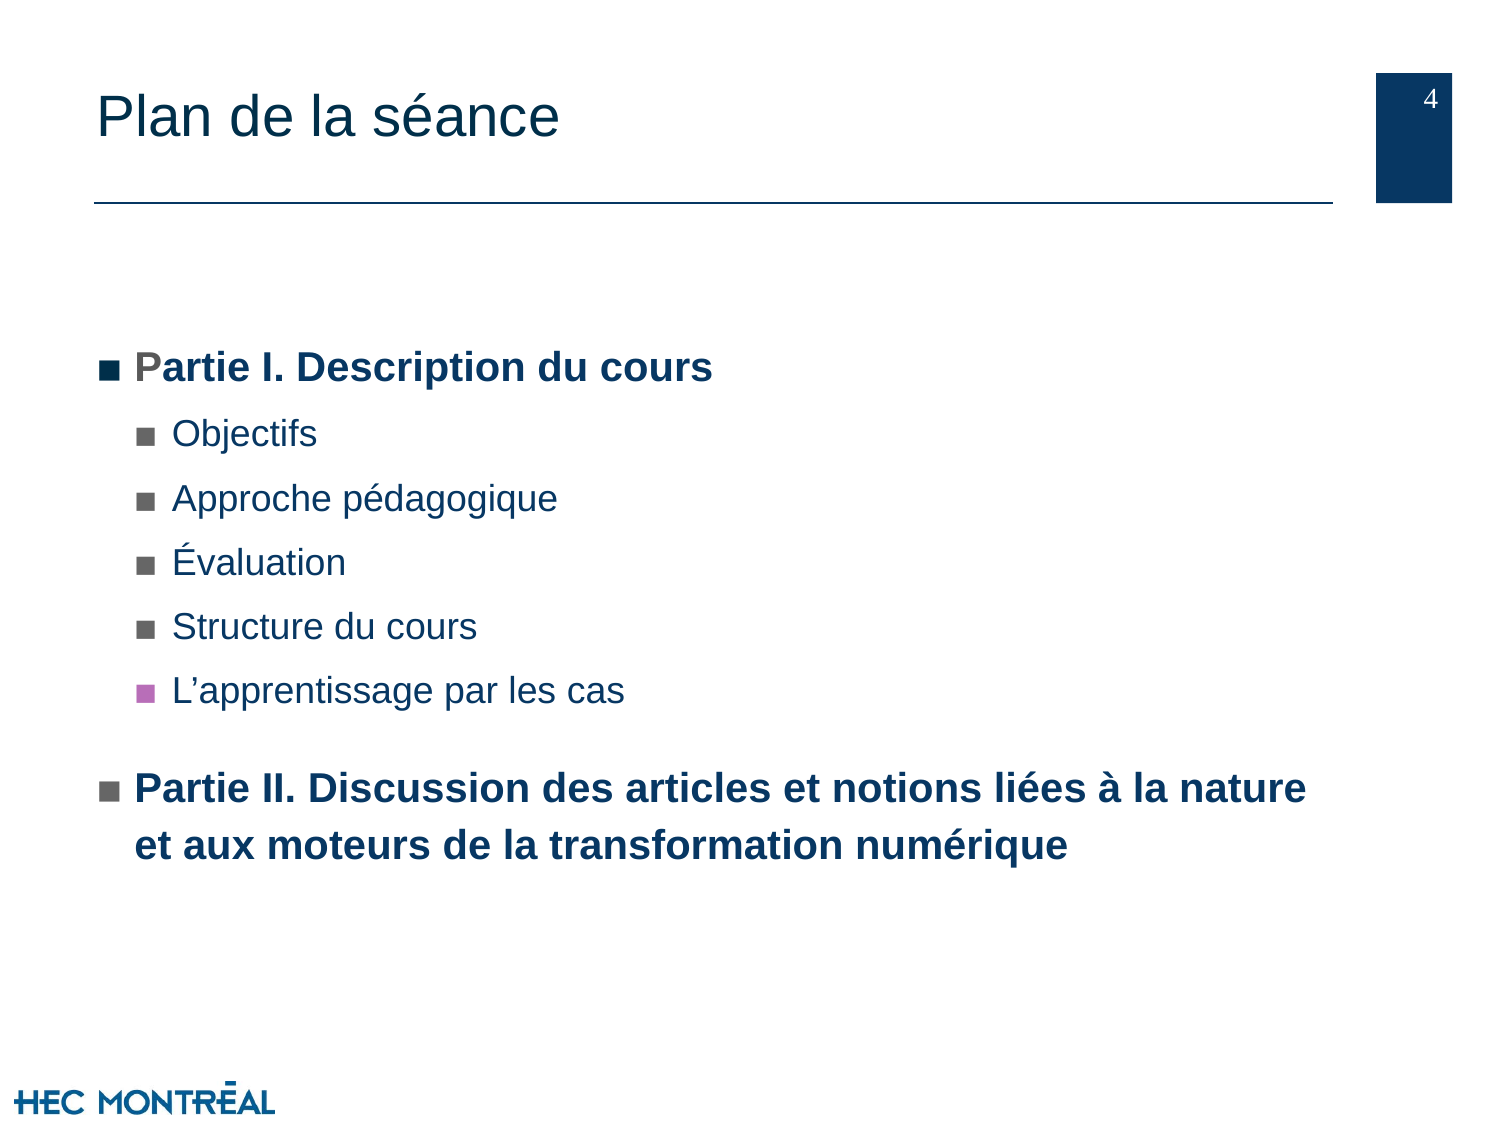

4
# Plan de la séance
Partie I. Description du cours
Objectifs
Approche pédagogique
Évaluation
Structure du cours
L’apprentissage par les cas
Partie II. Discussion des articles et notions liées à la nature et aux moteurs de la transformation numérique